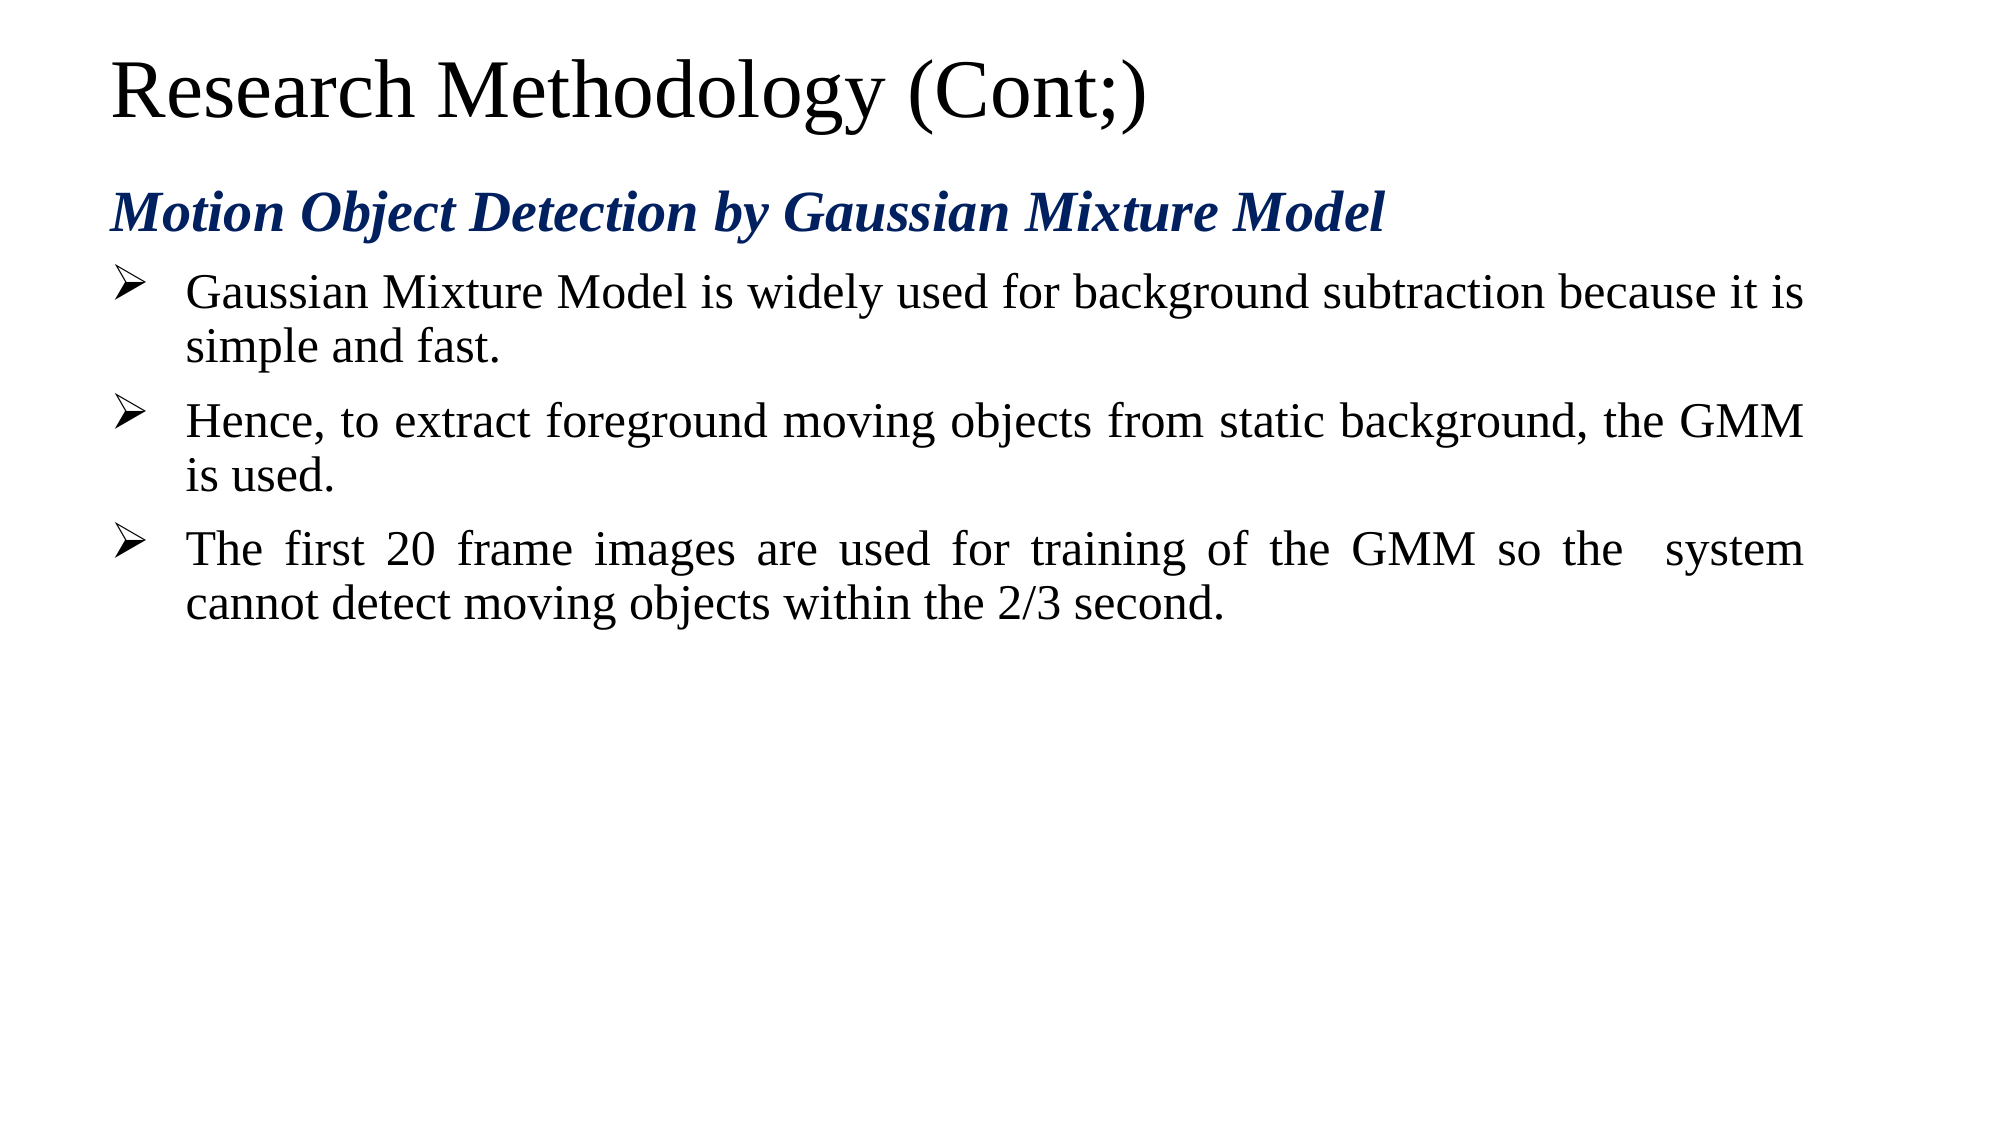

# Research Methodology (Cont;)
Motion Object Detection by Gaussian Mixture Model
Gaussian Mixture Model is widely used for background subtraction because it is simple and fast.
Hence, to extract foreground moving objects from static background, the GMM is used.
The first 20 frame images are used for training of the GMM so the  system cannot detect moving objects within the 2/3 second.